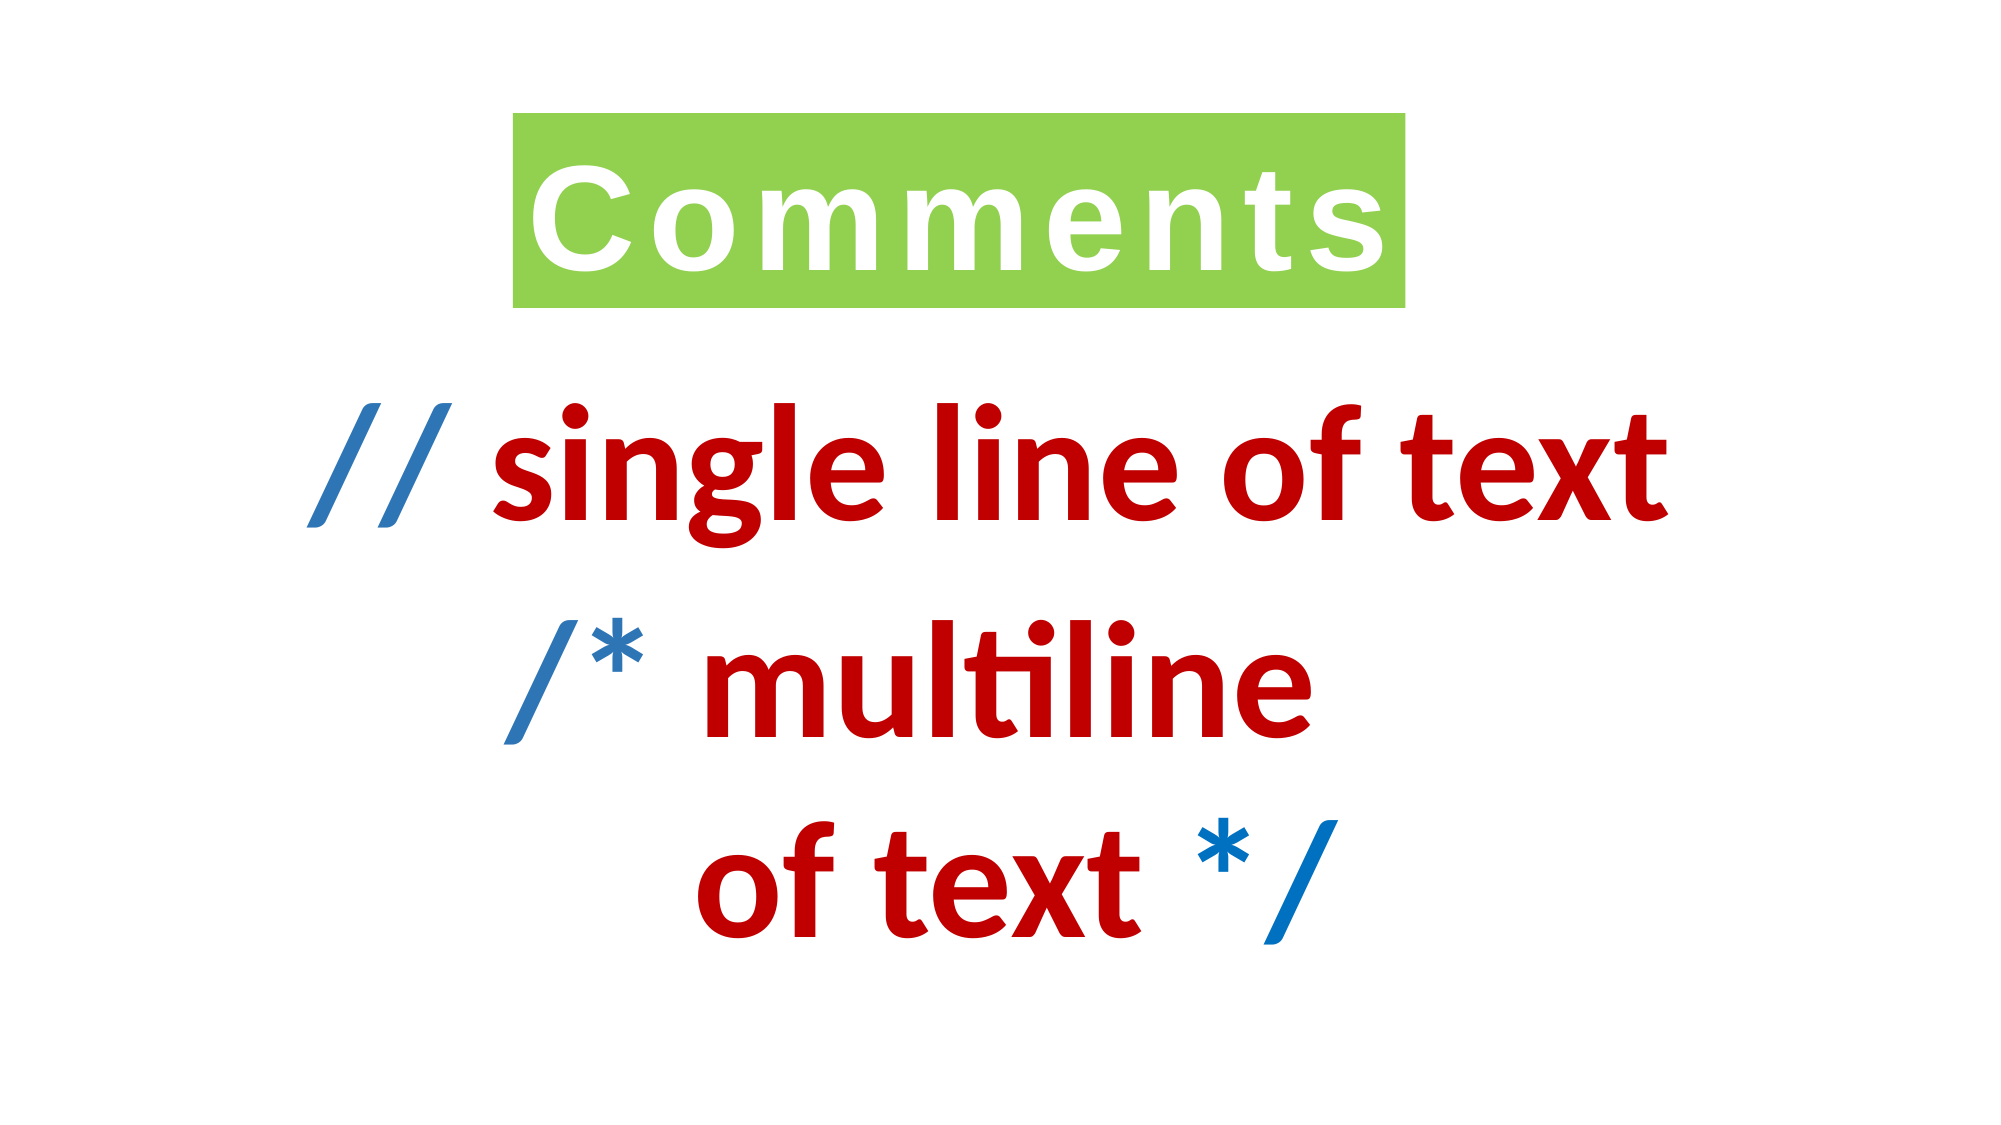

Comments
// single line of text
/* multiline
	 of text */